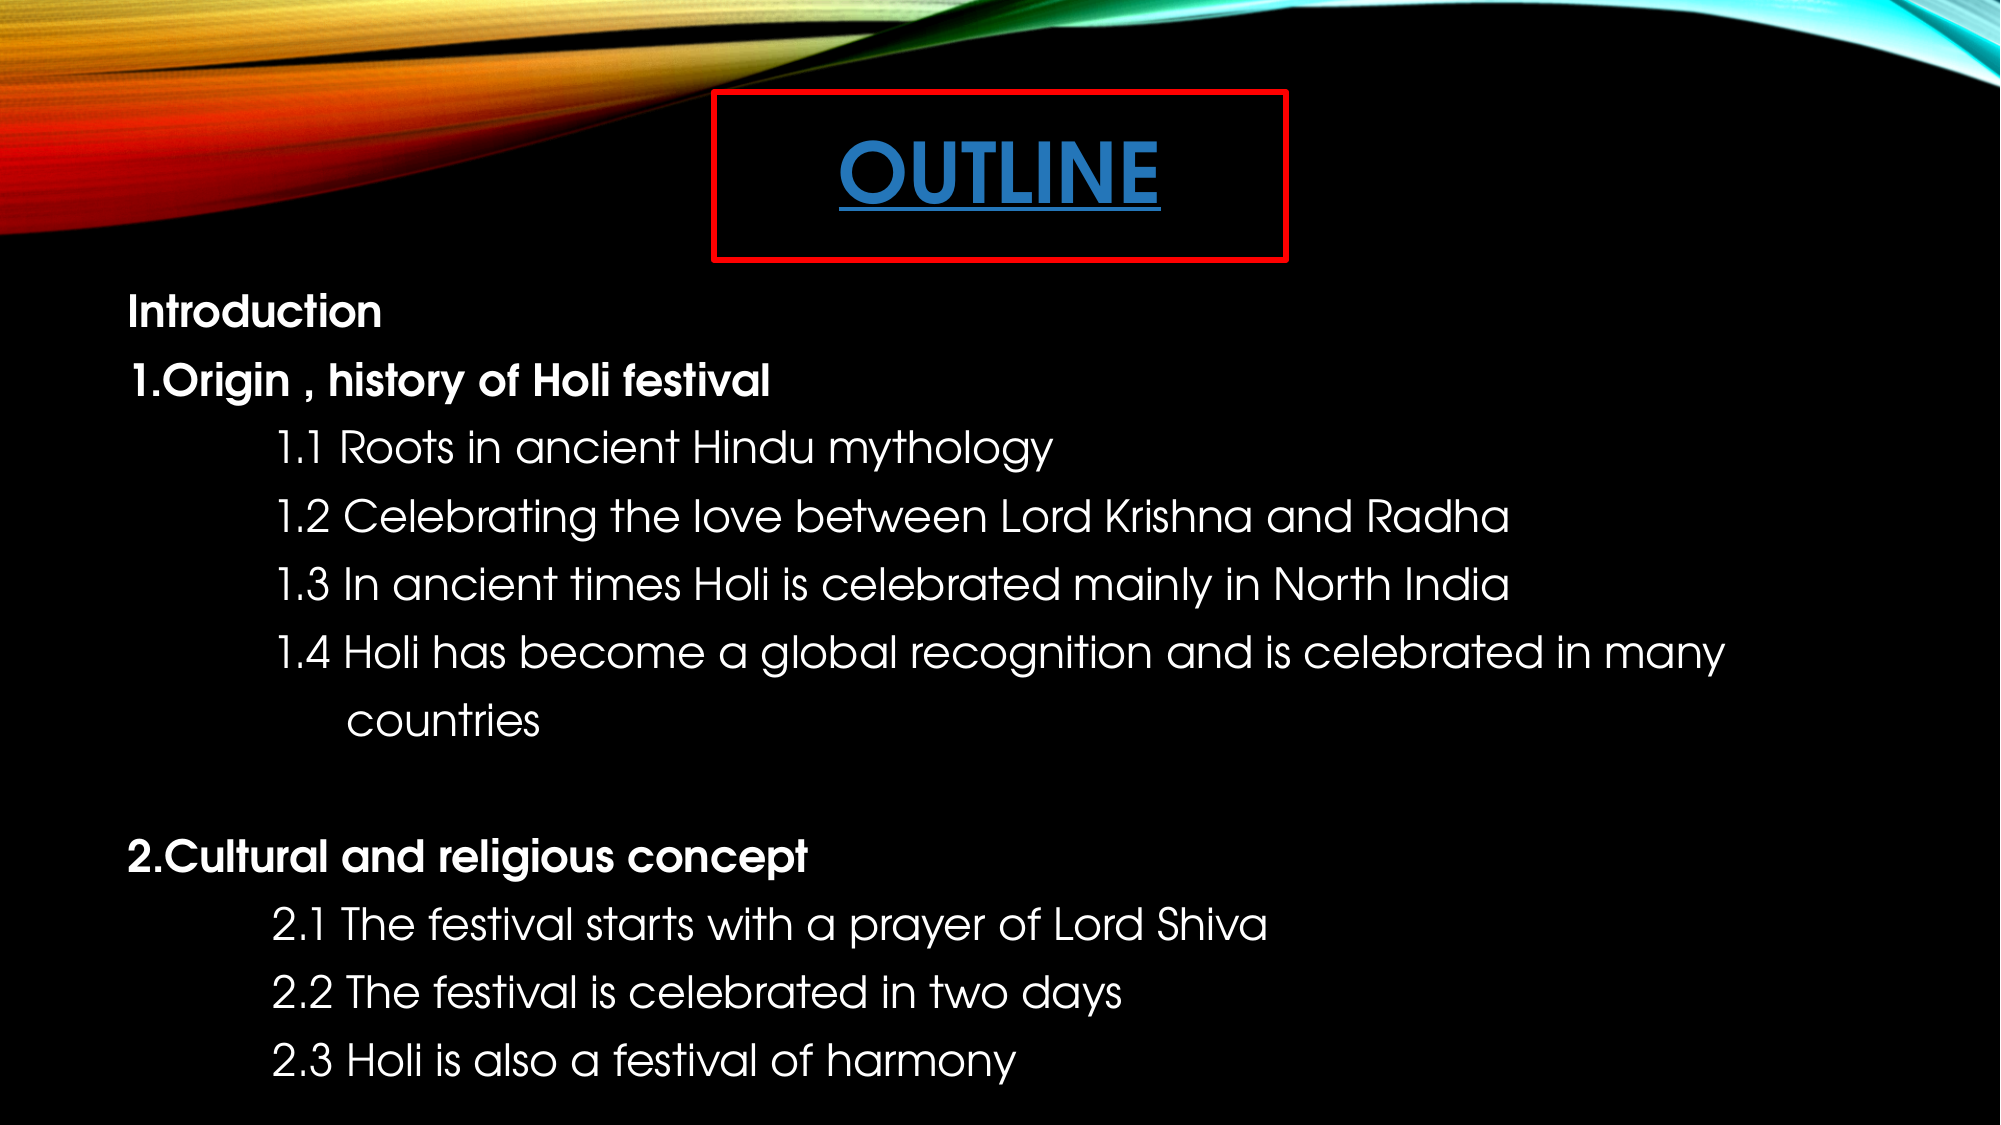

# outline

Introduction
1.Origin , history of Holi festival
   	1.1 Roots in ancient Hindu mythology
   	1.2 Celebrating the love between Lord Krishna and Radha
   	1.3 In ancient times Holi is celebrated mainly in North India
   	1.4 Holi has become a global recognition and is celebrated in many
         	      countries

2.Cultural and religious concept
	2.1 The festival starts with a prayer of Lord Shiva
	2.2 The festival is celebrated in two days
	2.3 Holi is also a festival of harmony